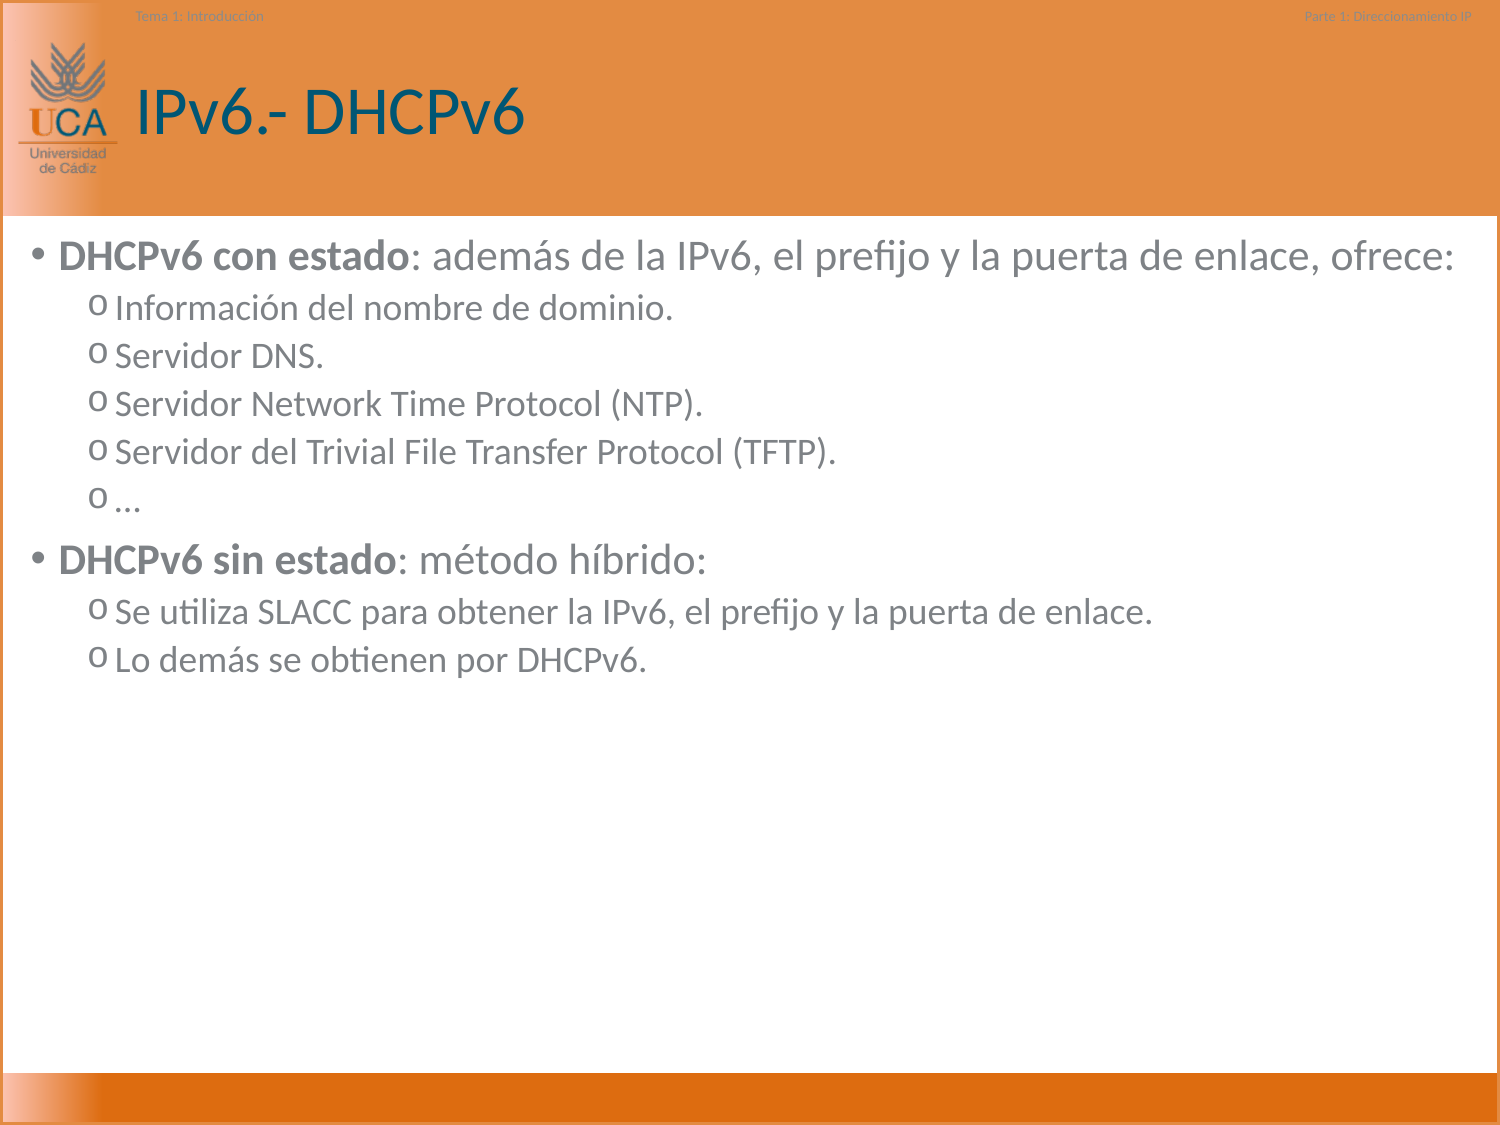

Tema 1: Introducción

Parte 1: Direccionamiento IP
# IPv6.- DHCPv6
DHCPv6 con estado: además de la IPv6, el prefijo y la puerta de enlace, ofrece:
Información del nombre de dominio.
Servidor DNS.
Servidor Network Time Protocol (NTP).
Servidor del Trivial File Transfer Protocol (TFTP).
…
DHCPv6 sin estado: método híbrido:
Se utiliza SLACC para obtener la IPv6, el prefijo y la puerta de enlace.
Lo demás se obtienen por DHCPv6.